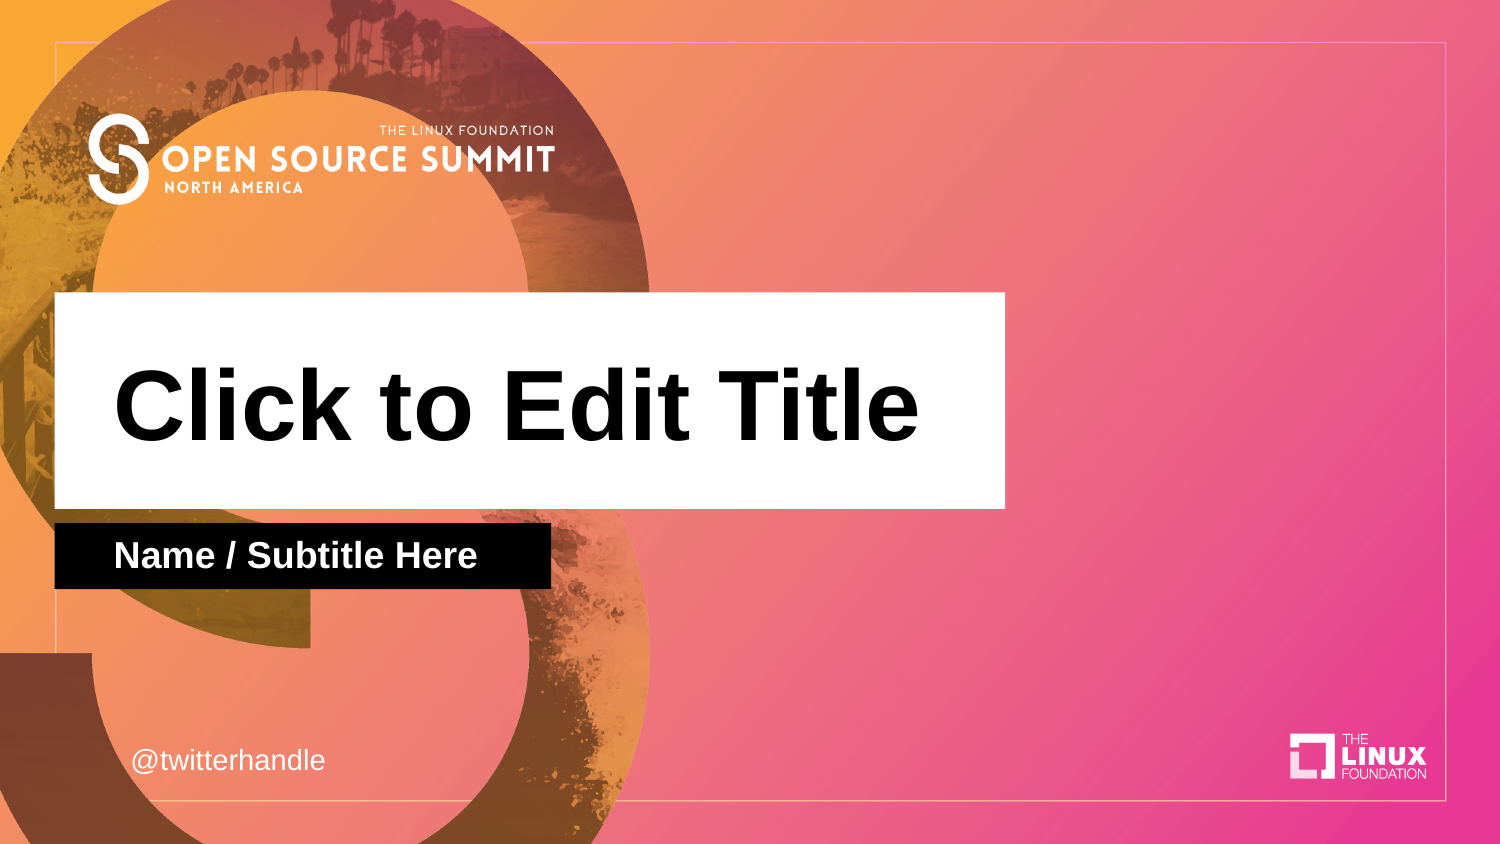

Click to Edit Title
Name / Subtitle Here
@twitterhandle